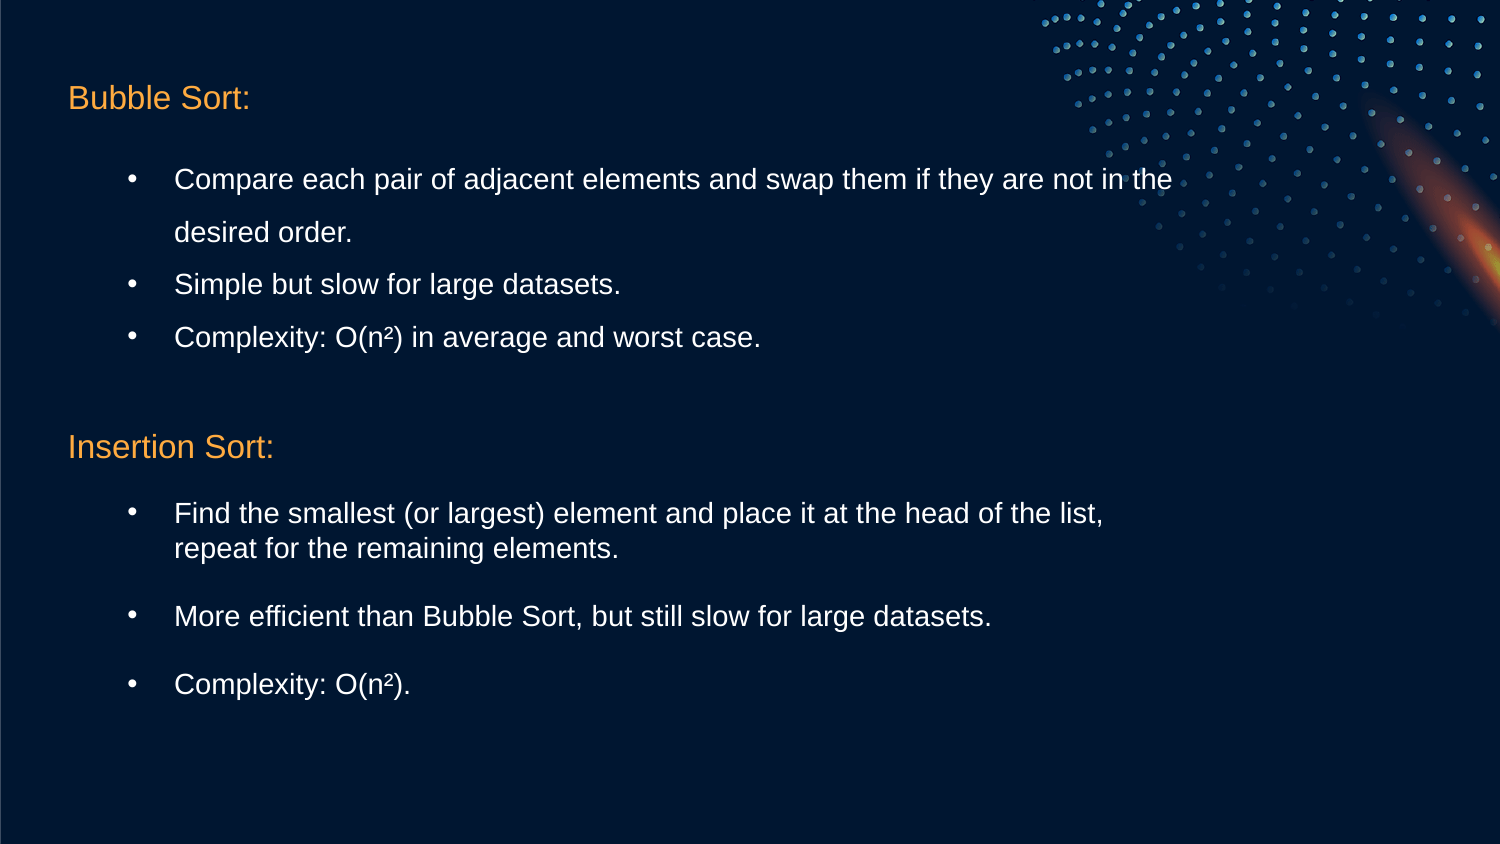

# Bubble Sort:
Compare each pair of adjacent elements and swap them if they are not in the desired order.
Simple but slow for large datasets.
Complexity: O(n²) in average and worst case.
Insertion Sort:
Find the smallest (or largest) element and place it at the head of the list, repeat for the remaining elements.
More efficient than Bubble Sort, but still slow for large datasets.
Complexity: O(n²).